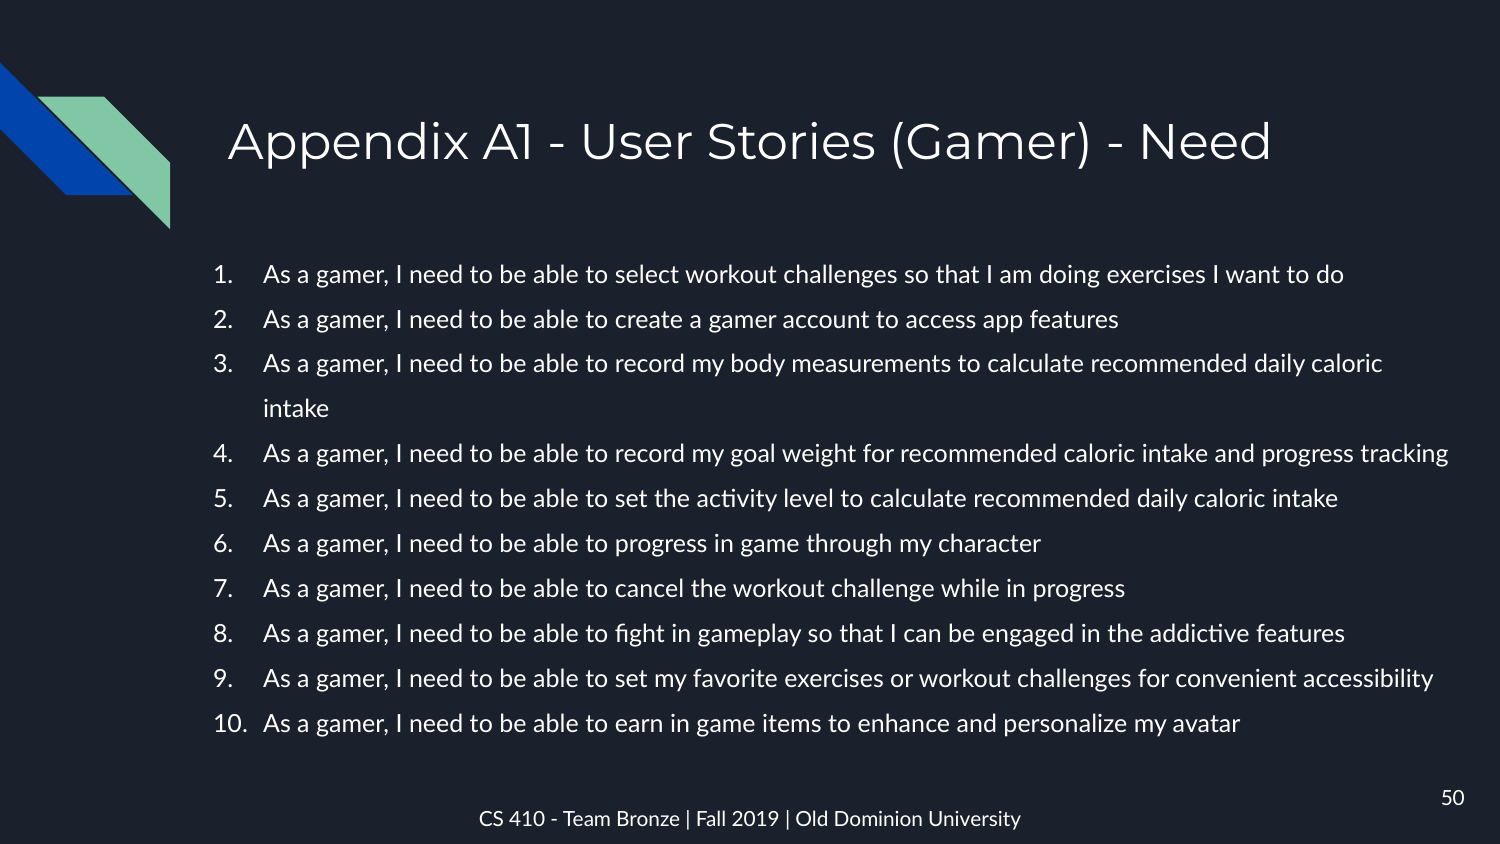

# Appendix A1 - User Stories (Gamer) - Need
As a gamer, I need to be able to select workout challenges so that I am doing exercises I want to do
As a gamer, I need to be able to create a gamer account to access app features
As a gamer, I need to be able to record my body measurements to calculate recommended daily caloric intake
As a gamer, I need to be able to record my goal weight for recommended caloric intake and progress tracking
As a gamer, I need to be able to set the activity level to calculate recommended daily caloric intake
As a gamer, I need to be able to progress in game through my character
As a gamer, I need to be able to cancel the workout challenge while in progress
As a gamer, I need to be able to fight in gameplay so that I can be engaged in the addictive features
As a gamer, I need to be able to set my favorite exercises or workout challenges for convenient accessibility
As a gamer, I need to be able to earn in game items to enhance and personalize my avatar
50
CS 410 - Team Bronze | Fall 2019 | Old Dominion University